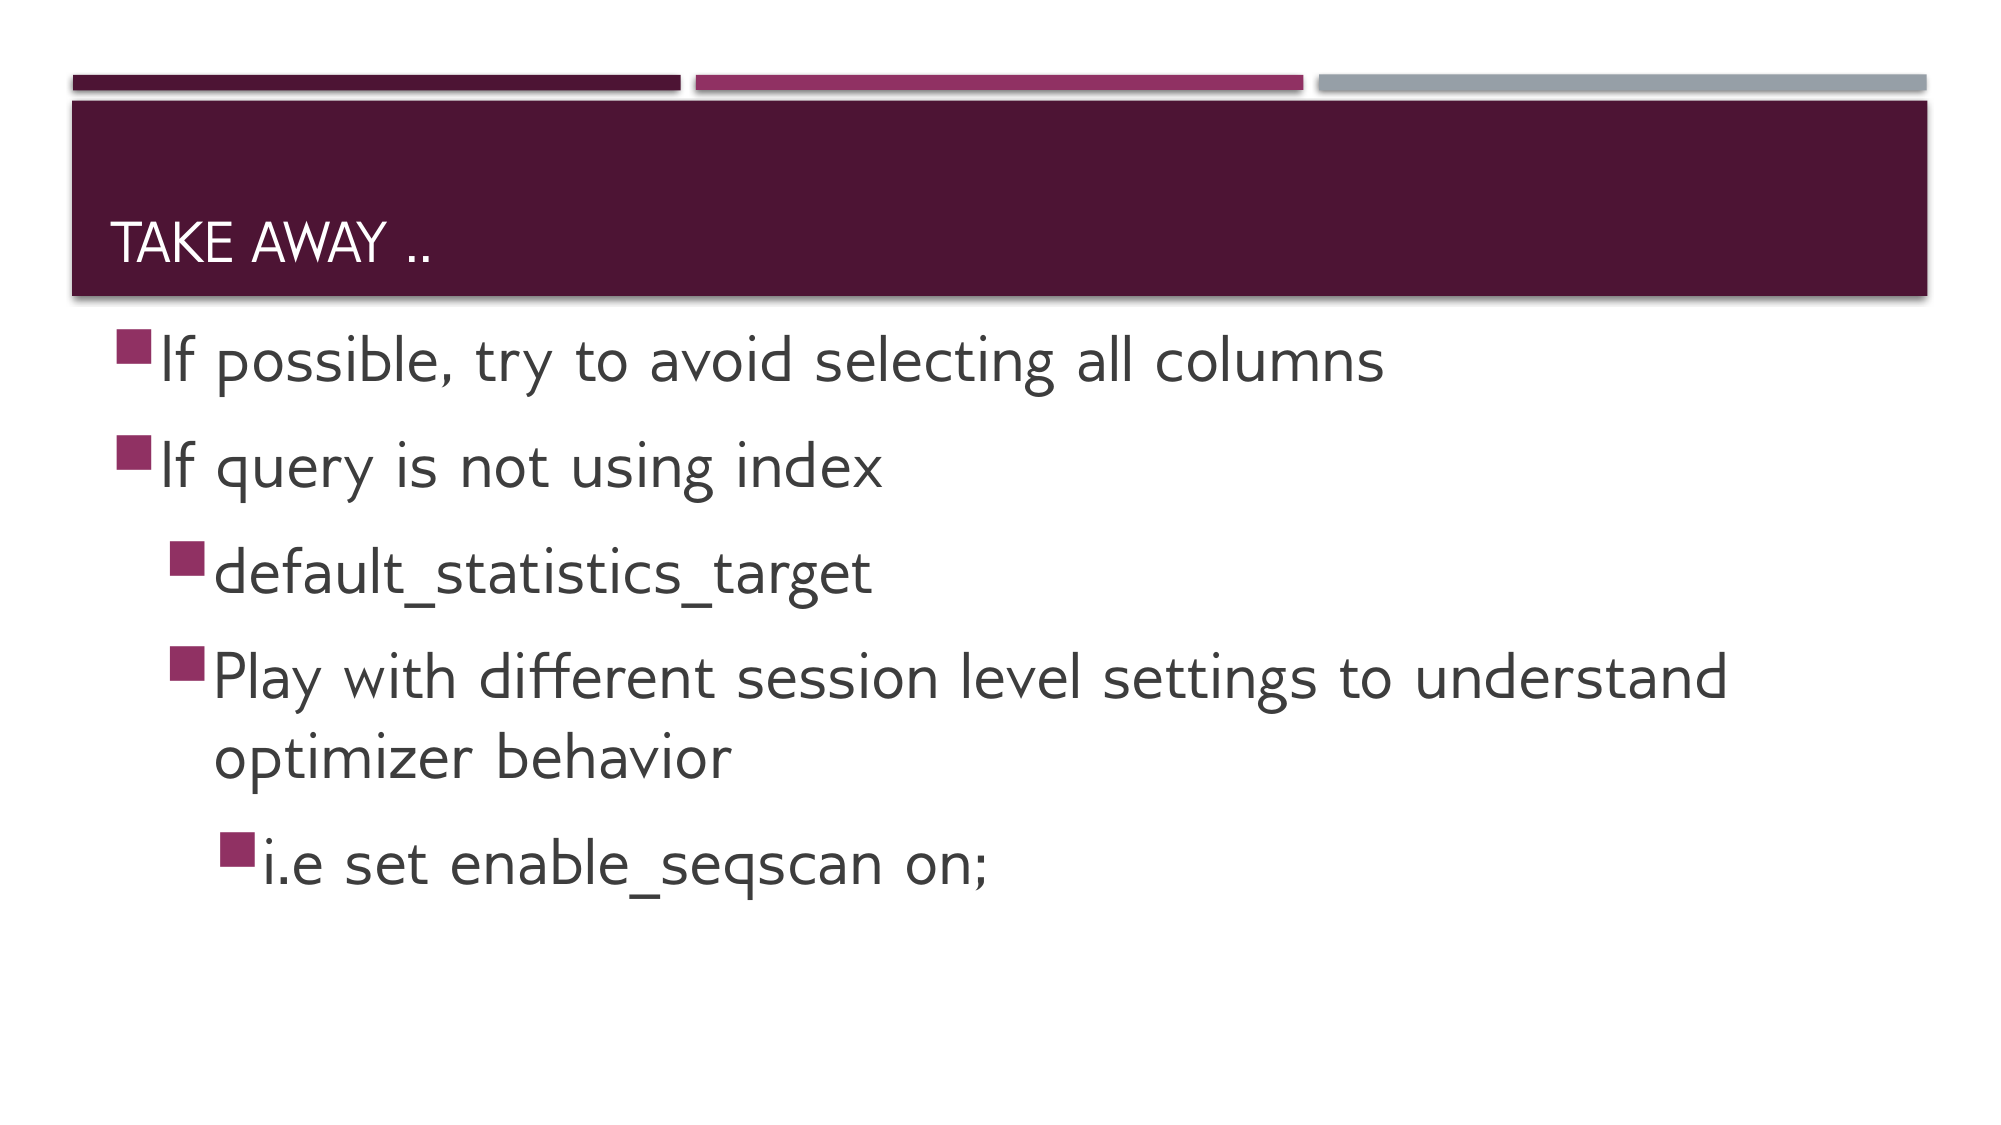

# Take Away ..
If possible, try to avoid selecting all columns
If query is not using index
default_statistics_target
Play with different session level settings to understand optimizer behavior
i.e set enable_seqscan on;